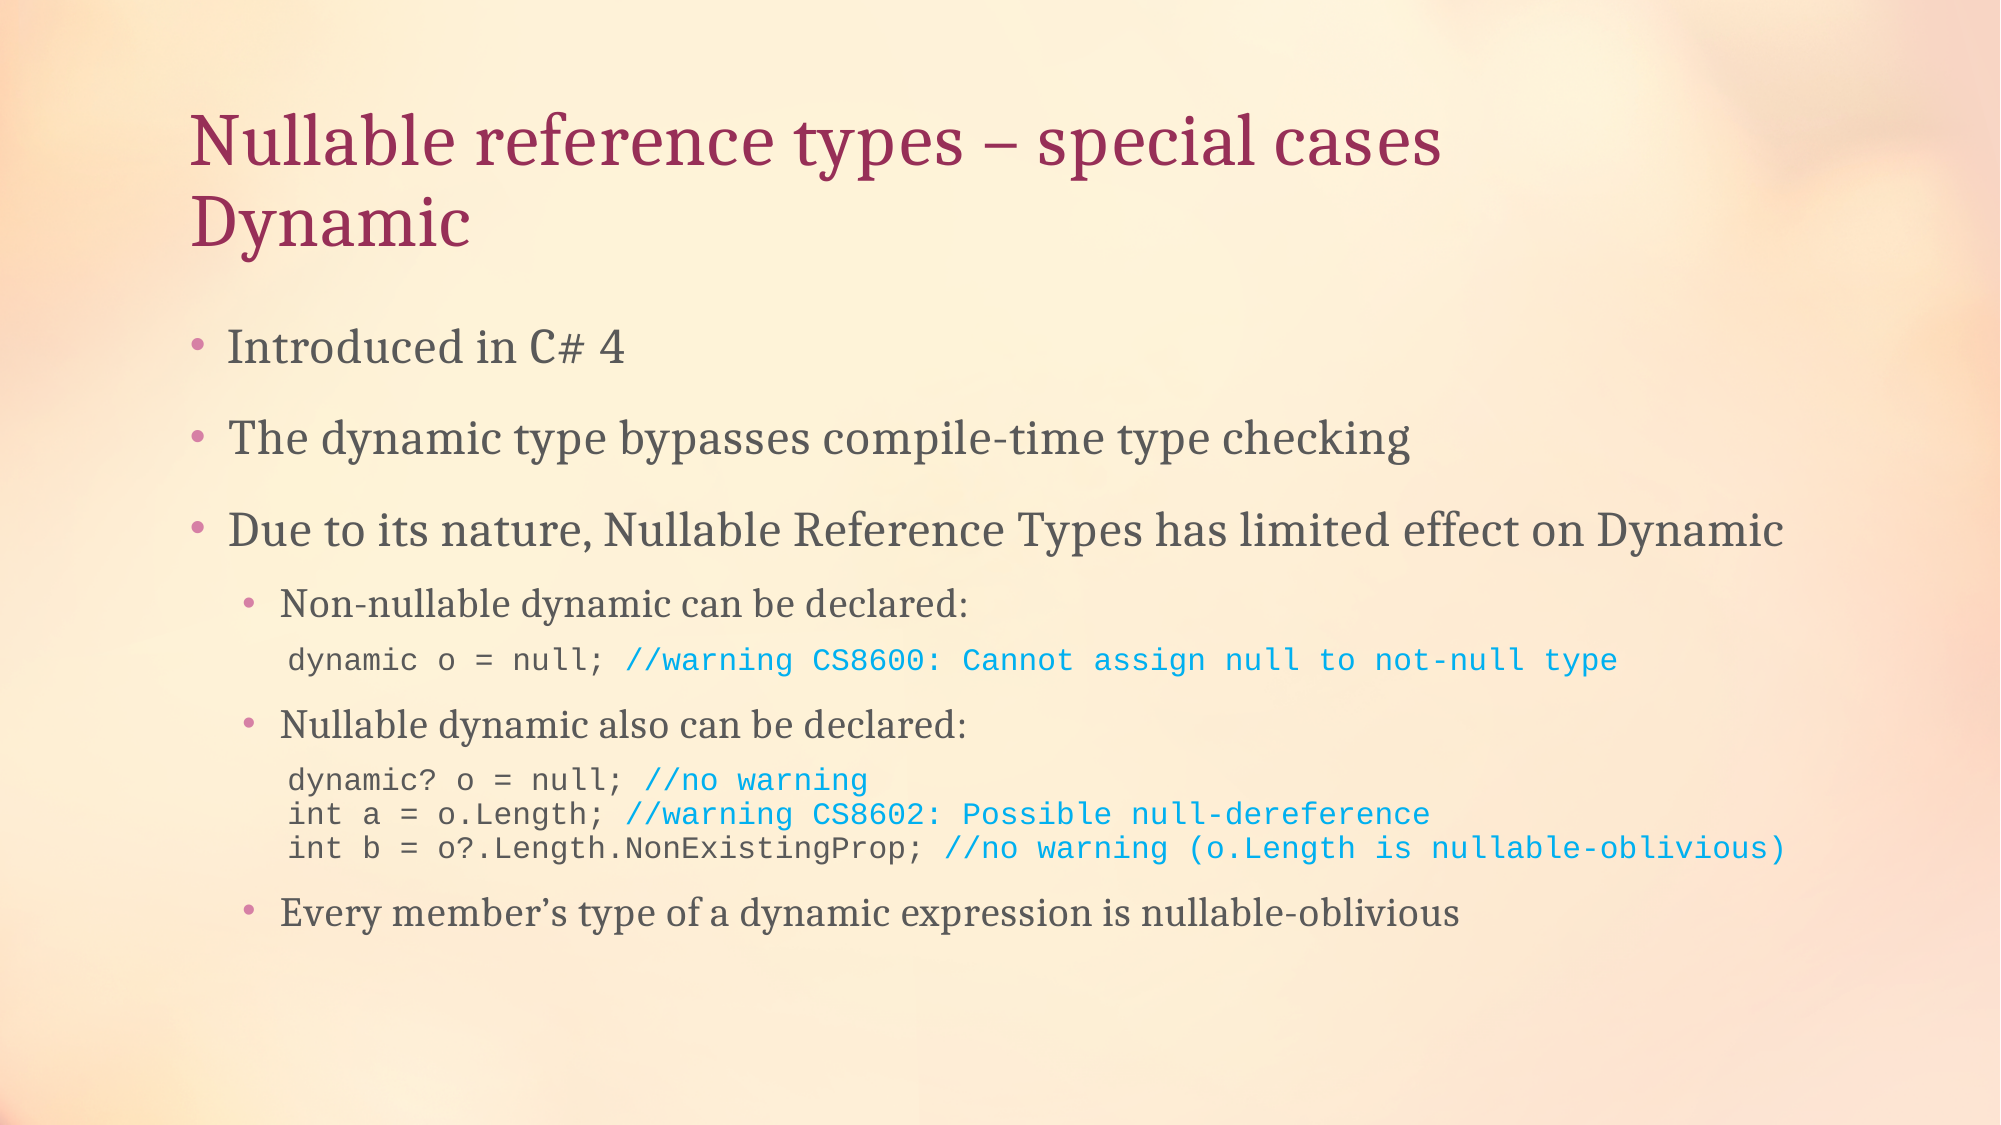

# Nullable reference types – special cases Dynamic
Introduced in C# 4
The dynamic type bypasses compile-time type checking
Due to its nature, Nullable Reference Types has limited effect on Dynamic
Non-nullable dynamic can be declared:
dynamic o = null; //warning CS8600: Cannot assign null to not-null type
Nullable dynamic also can be declared:
dynamic? o = null; //no warning
int a = o.Length; //warning CS8602: Possible null-dereference
int b = o?.Length.NonExistingProp; //no warning (o.Length is nullable-oblivious)
Every member’s type of a dynamic expression is nullable-oblivious